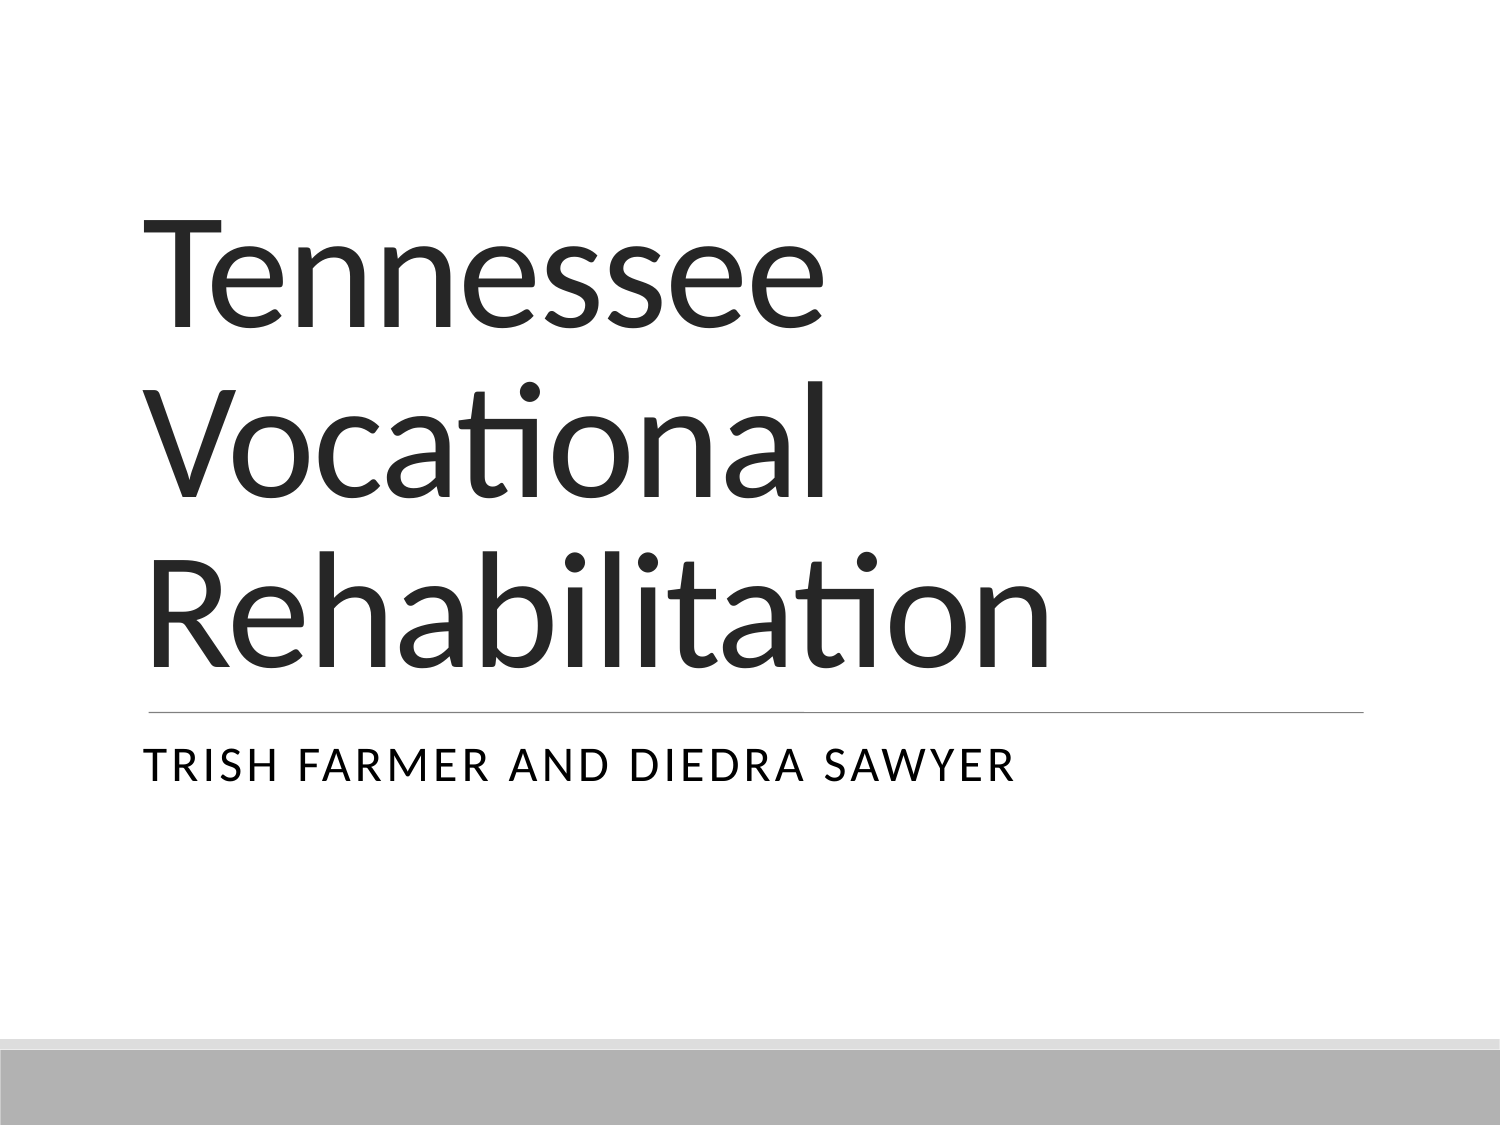

# Tennessee Vocational Rehabilitation
Trish farmer and diedra sawyer
39